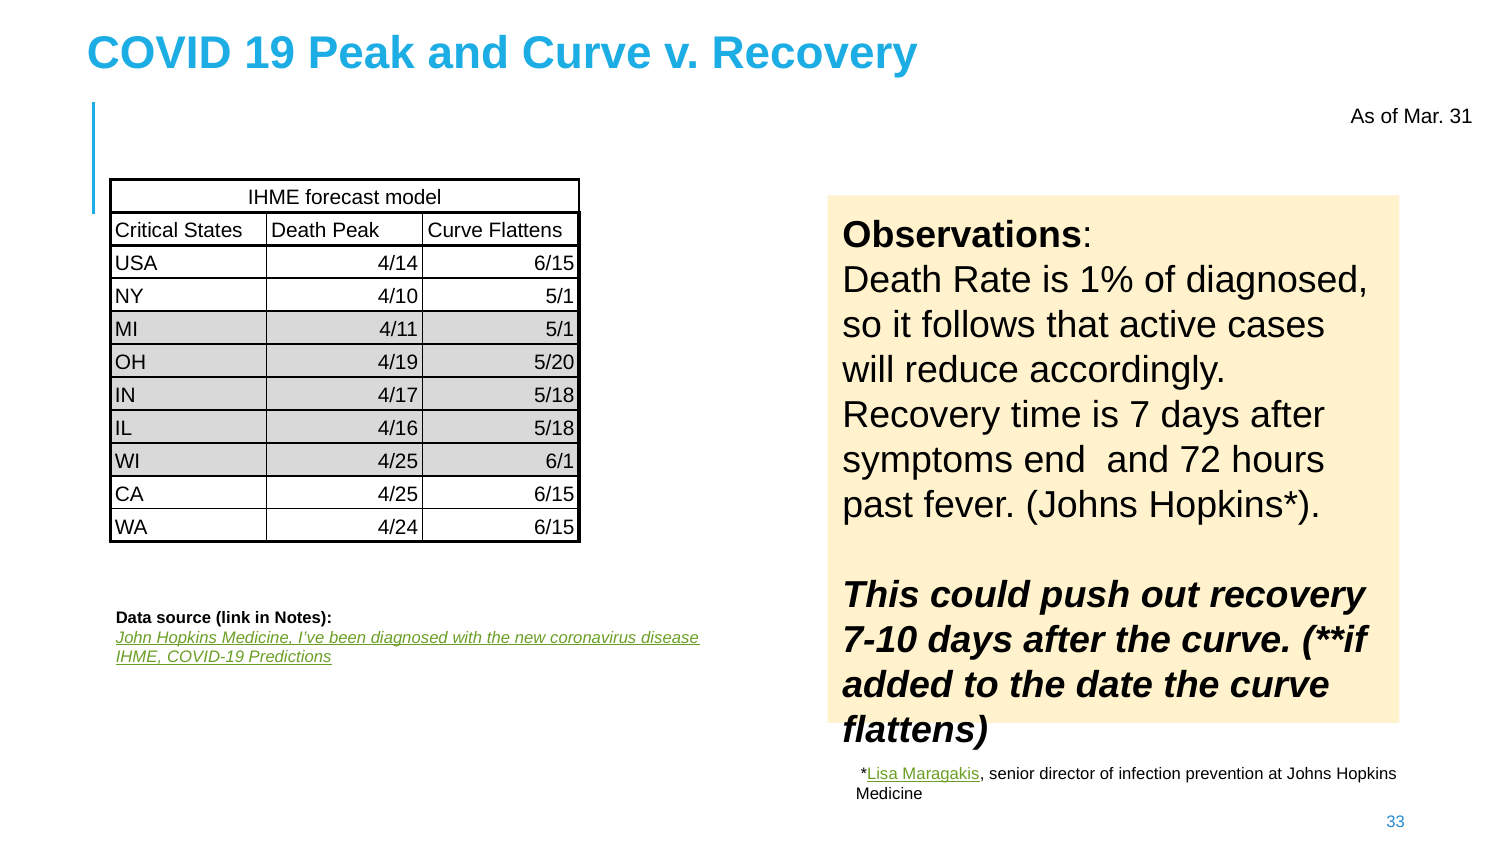

COVID 19 Peak and Curve v. Recovery
As of Mar. 31

| IHME forecast model |  |  |
| --- | --- | --- |
| Critical States | Death Peak | Curve Flattens |
| USA | 4/14 | 6/15 |
| NY | 4/10 | 5/1 |
| MI | 4/11 | 5/1 |
| OH | 4/19 | 5/20 |
| IN | 4/17 | 5/18 |
| IL | 4/16 | 5/18 |
| WI | 4/25 | 6/1 |
| CA | 4/25 | 6/15 |
| WA | 4/24 | 6/15 |
Observations:
Death Rate is 1% of diagnosed, so it follows that active cases will reduce accordingly.
Recovery time is 7 days after symptoms end  and 72 hours past fever. (Johns Hopkins*).

This could push out recovery 7-10 days after the curve. (**if added to the date the curve flattens)
Data source (link in Notes):
John Hopkins Medicine, I’ve been diagnosed with the new coronavirus disease
IHME, COVID-19 Predictions
 *Lisa Maragakis, senior director of infection prevention at Johns Hopkins Medicine
33